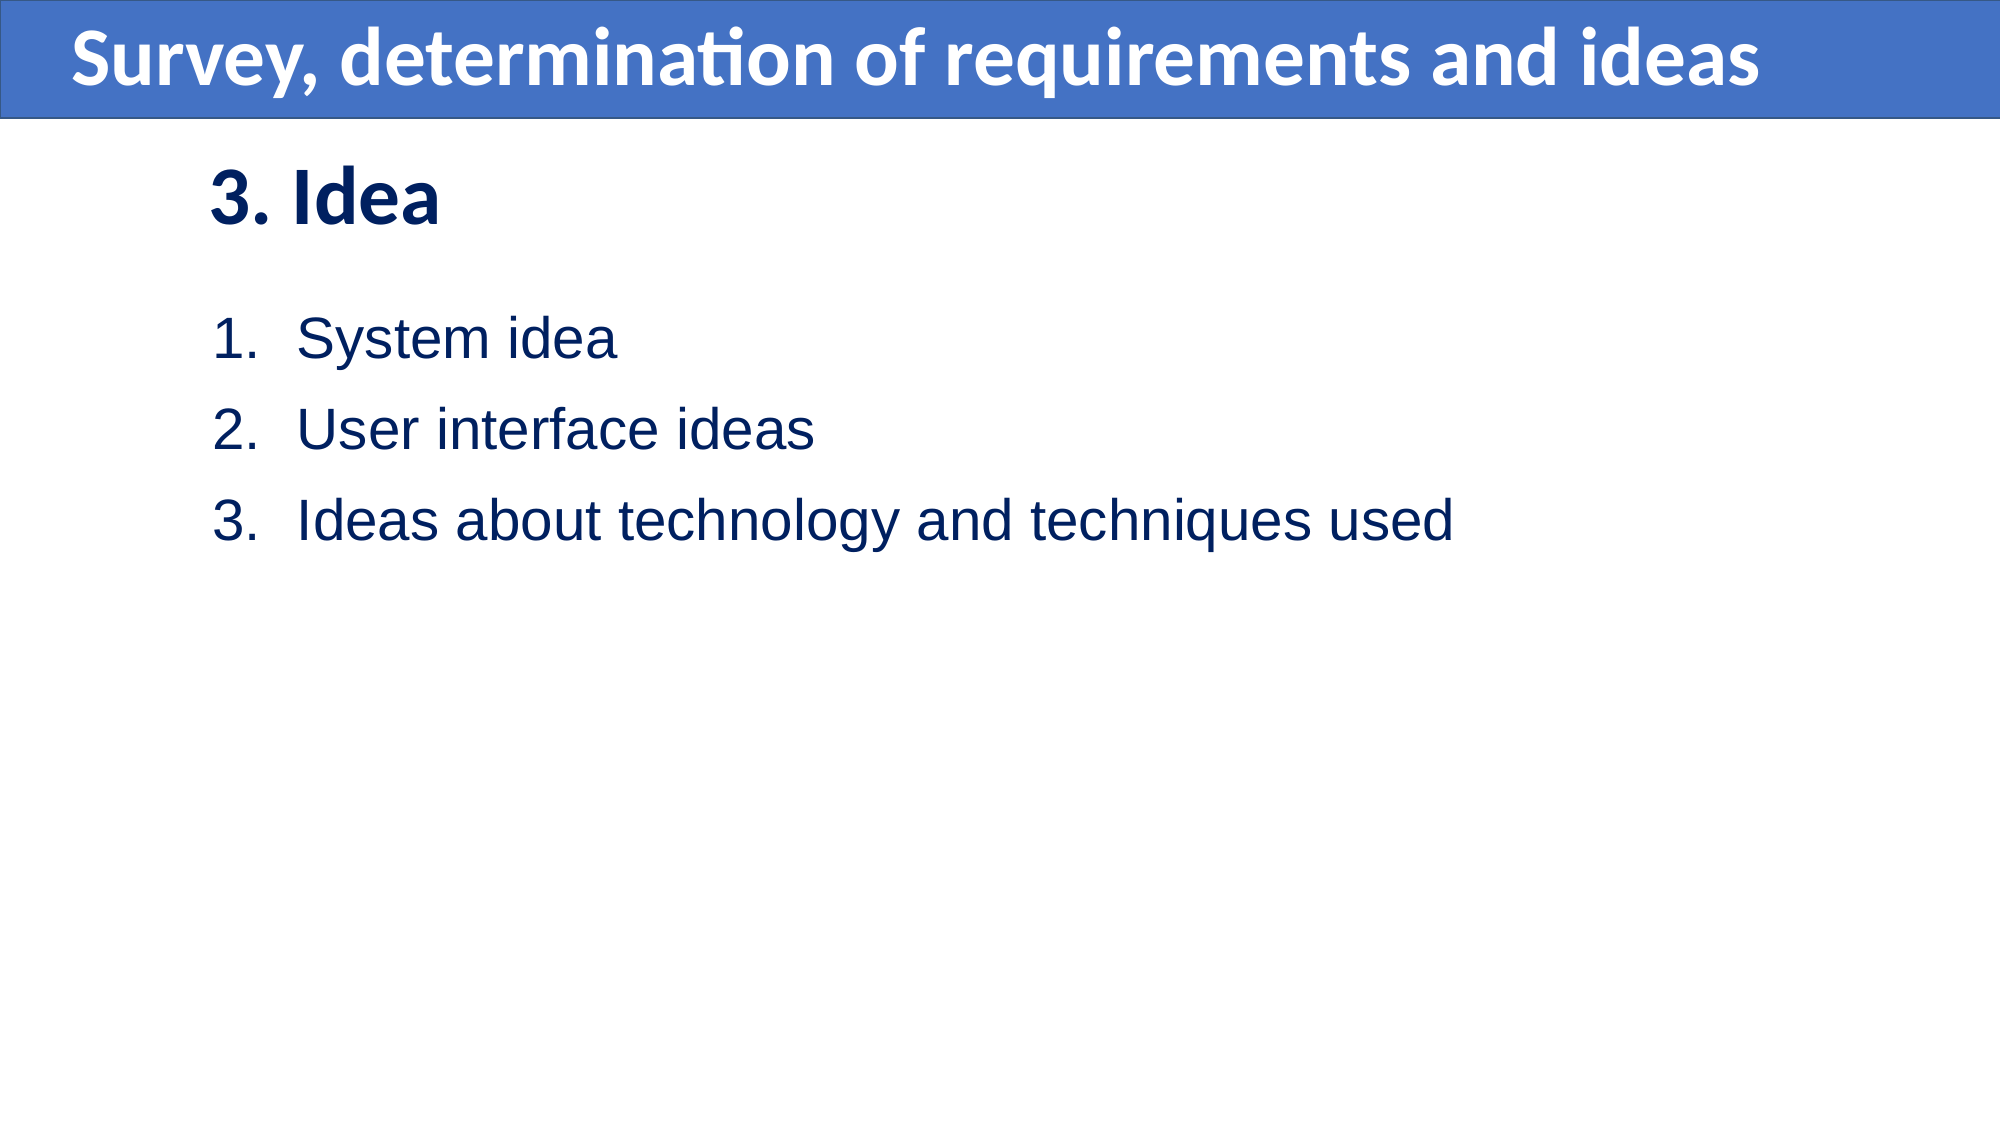

Survey, determination of requirements and ideas
# 3. Idea
System idea
User interface ideas
Ideas about technology and techniques used